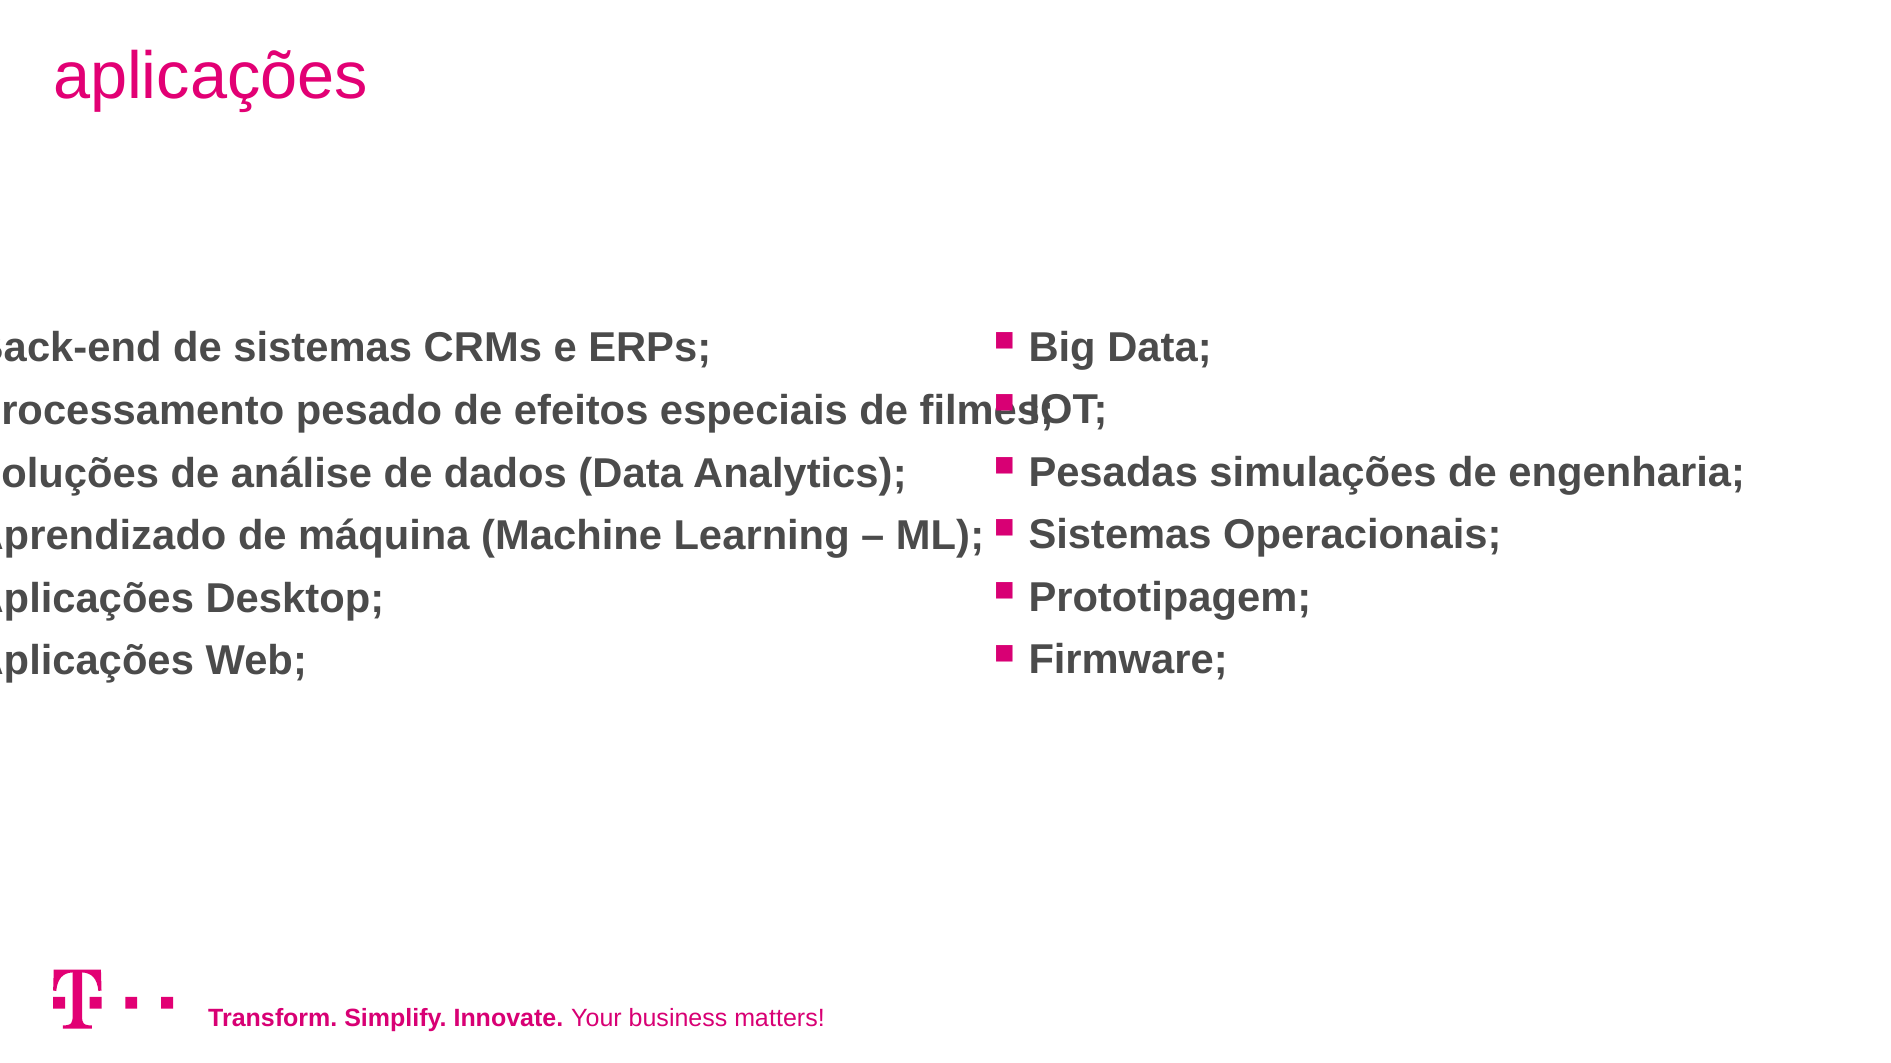

# aplicações
Big Data;
IOT;
Pesadas simulações de engenharia;
Sistemas Operacionais;
Prototipagem;
Firmware;

Back-end de sistemas CRMs e ERPs;
Processamento pesado de efeitos especiais de filmes;
Soluções de análise de dados (Data Analytics);
Aprendizado de máquina (Machine Learning – ML);
Aplicações Desktop;
Aplicações Web;